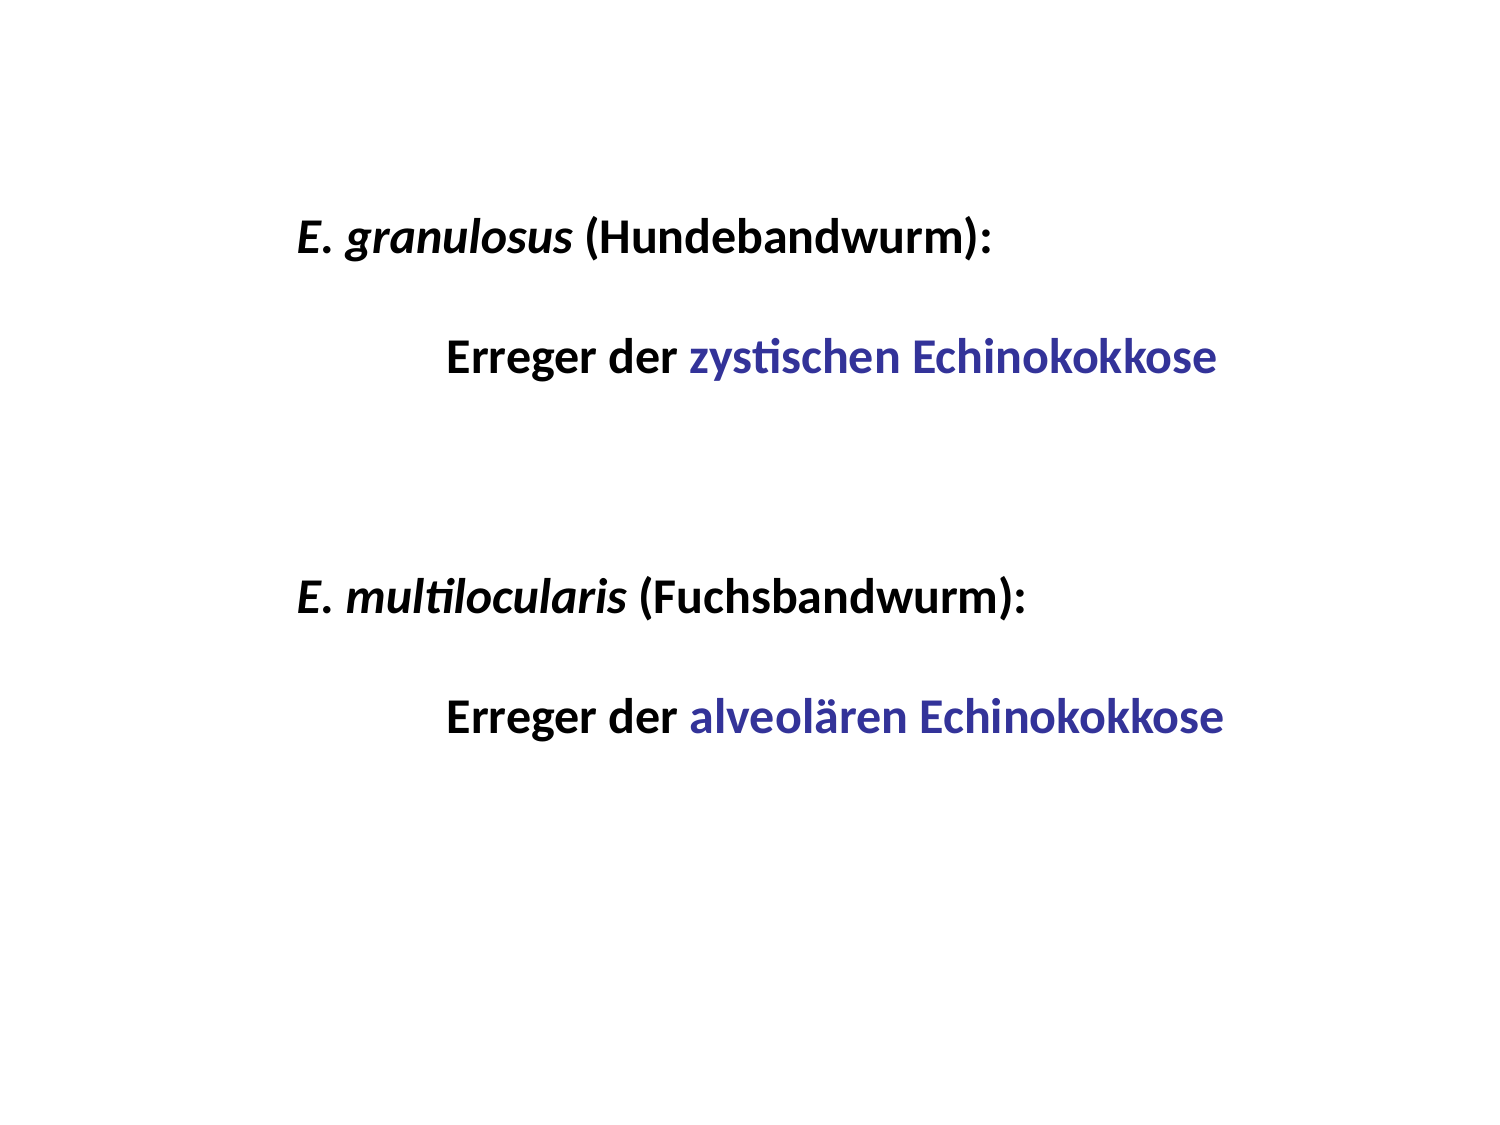

E. granulosus (Hundebandwurm):

	Erreger der zystischen Echinokokkose

E. multilocularis (Fuchsbandwurm):

	Erreger der alveolären Echinokokkose